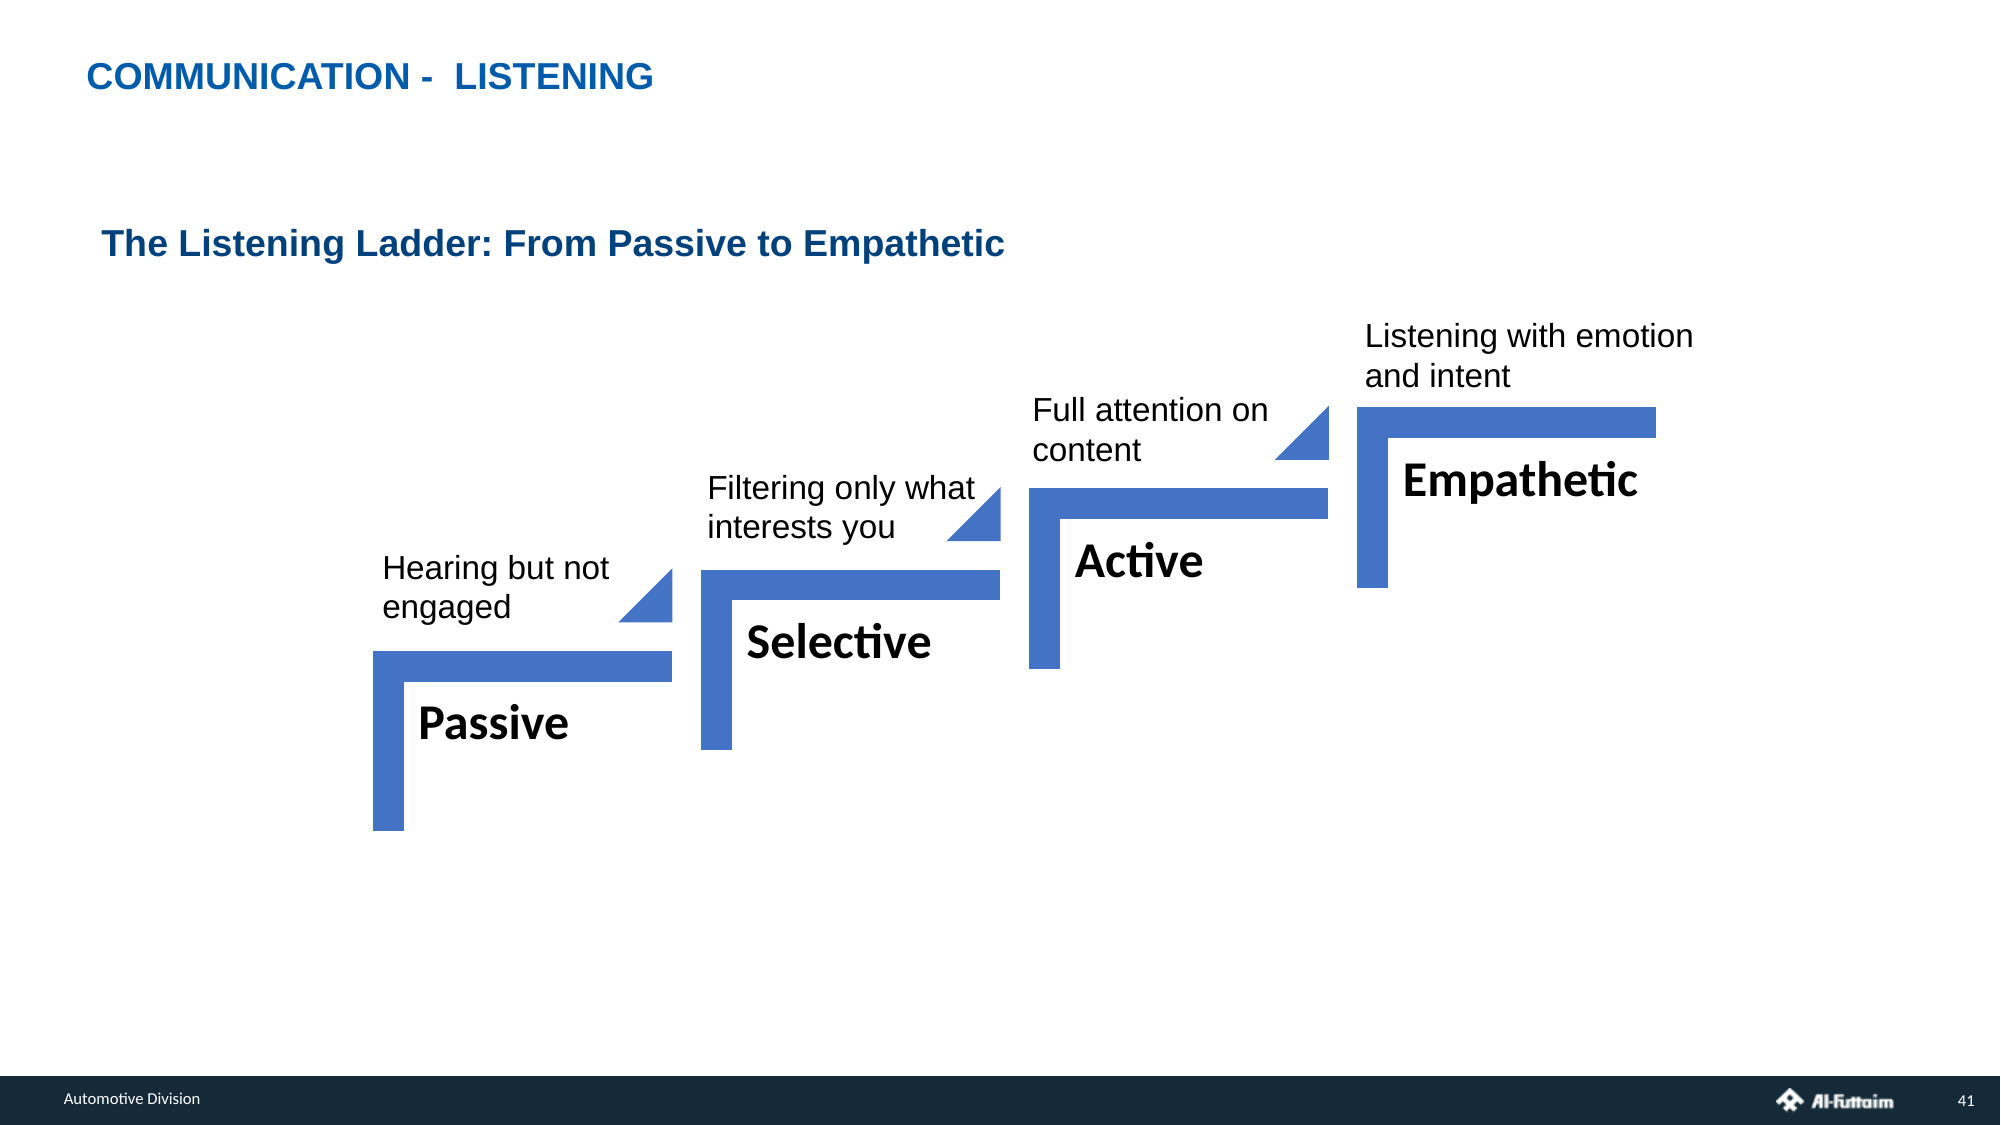

COMMUNICATION -  LISTENING
The Listening Ladder: From Passive to Empathetic
Listening with emotion and intent
Full attention on content
Passive
Selective
Active
Empathetic

Filtering only what interests you
Hearing but not engaged